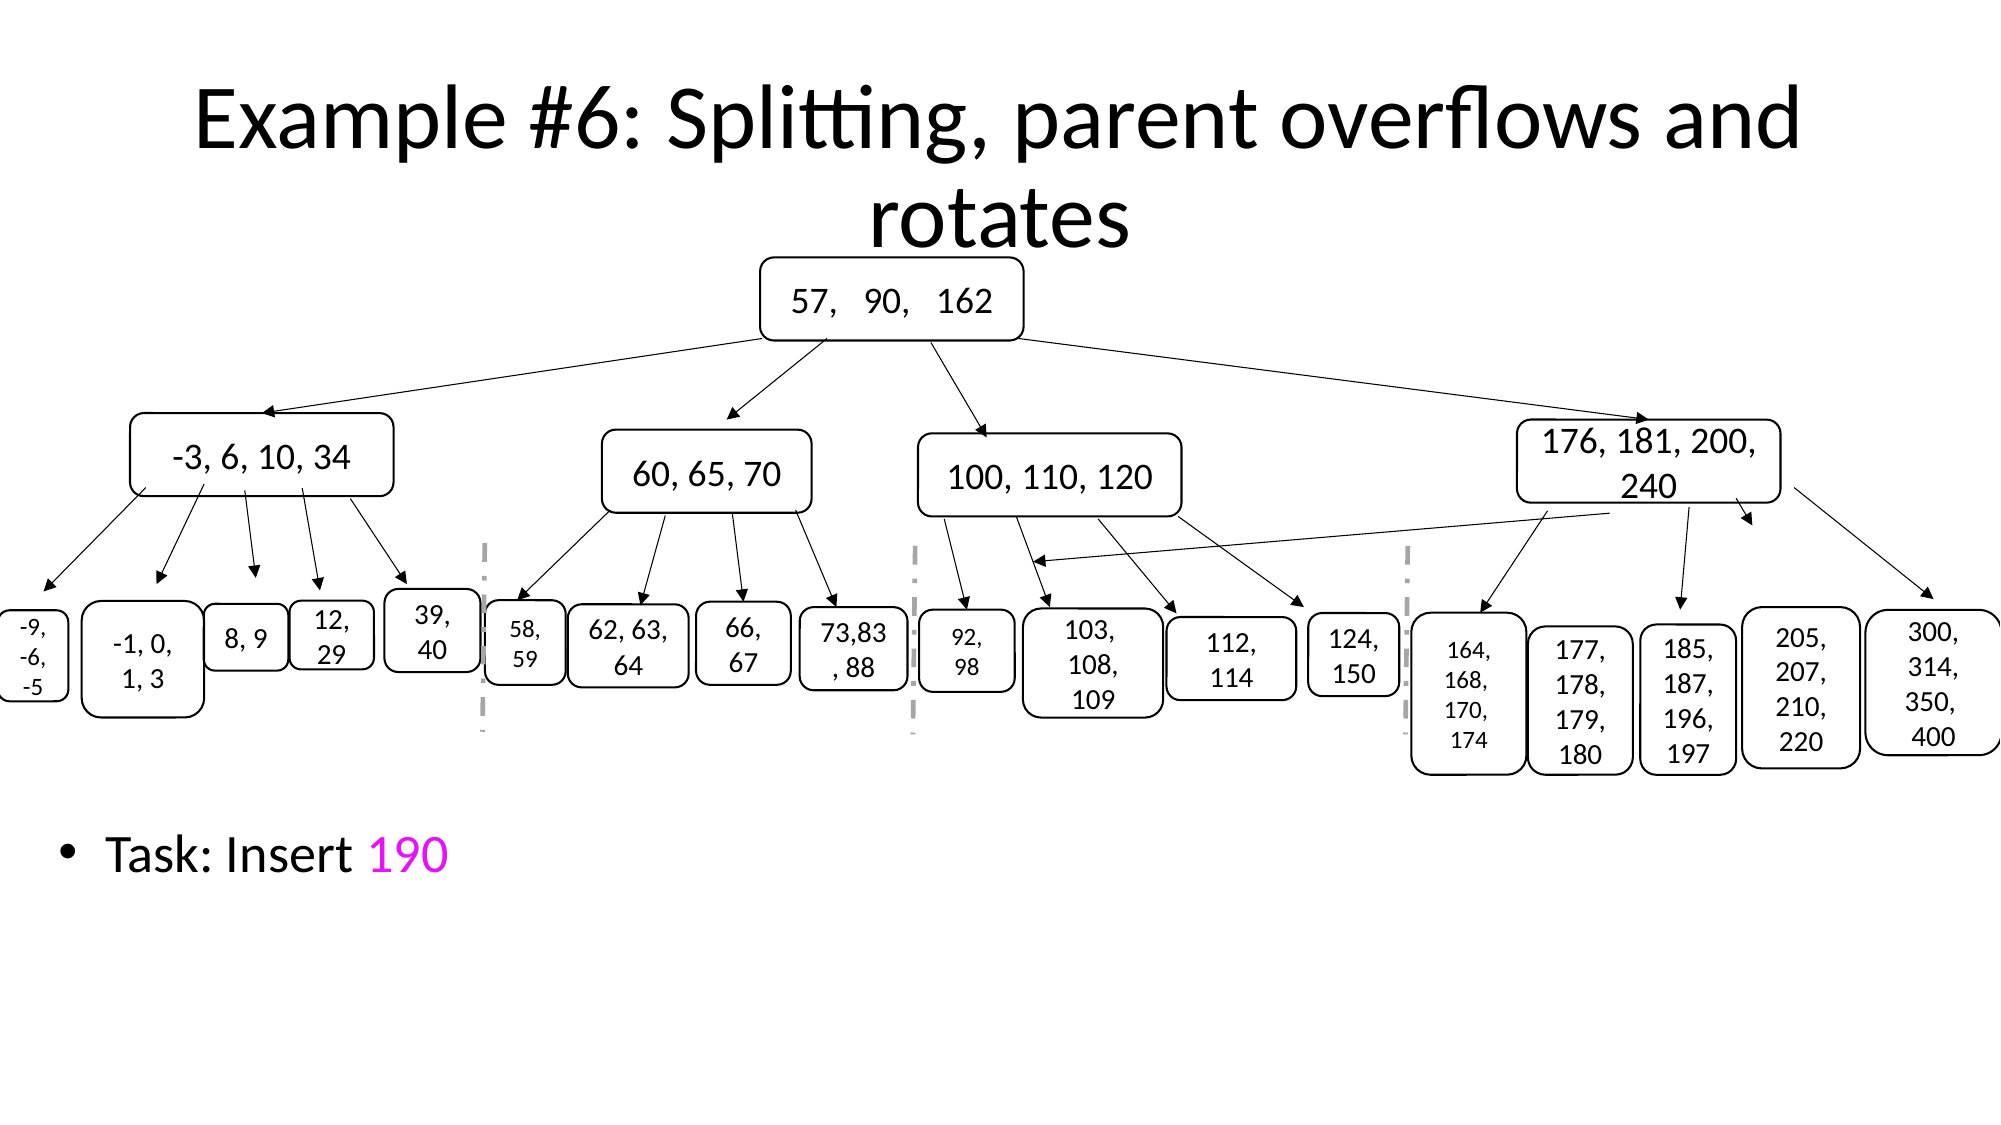

# Example #6: Splitting, parent overflows and rotates
57,   90,   162
-3, 6, 10, 34
176, 181, 200, 240
60, 65, 70
100, 110, 120
39, 40
58, 59
12, 29
-1, 0, 1, 3
66, 67
8, 9
62, 63, 64
73,83, 88
205,
207,
210,
220
103,
108, 109
92, 98
300, 314, 350,
400
-9, -6,
-5
164, 168,
170,  174
124, 150
112, 114
185,
187,
196,
197

177,
178,
179,
180
Task: Insert 190